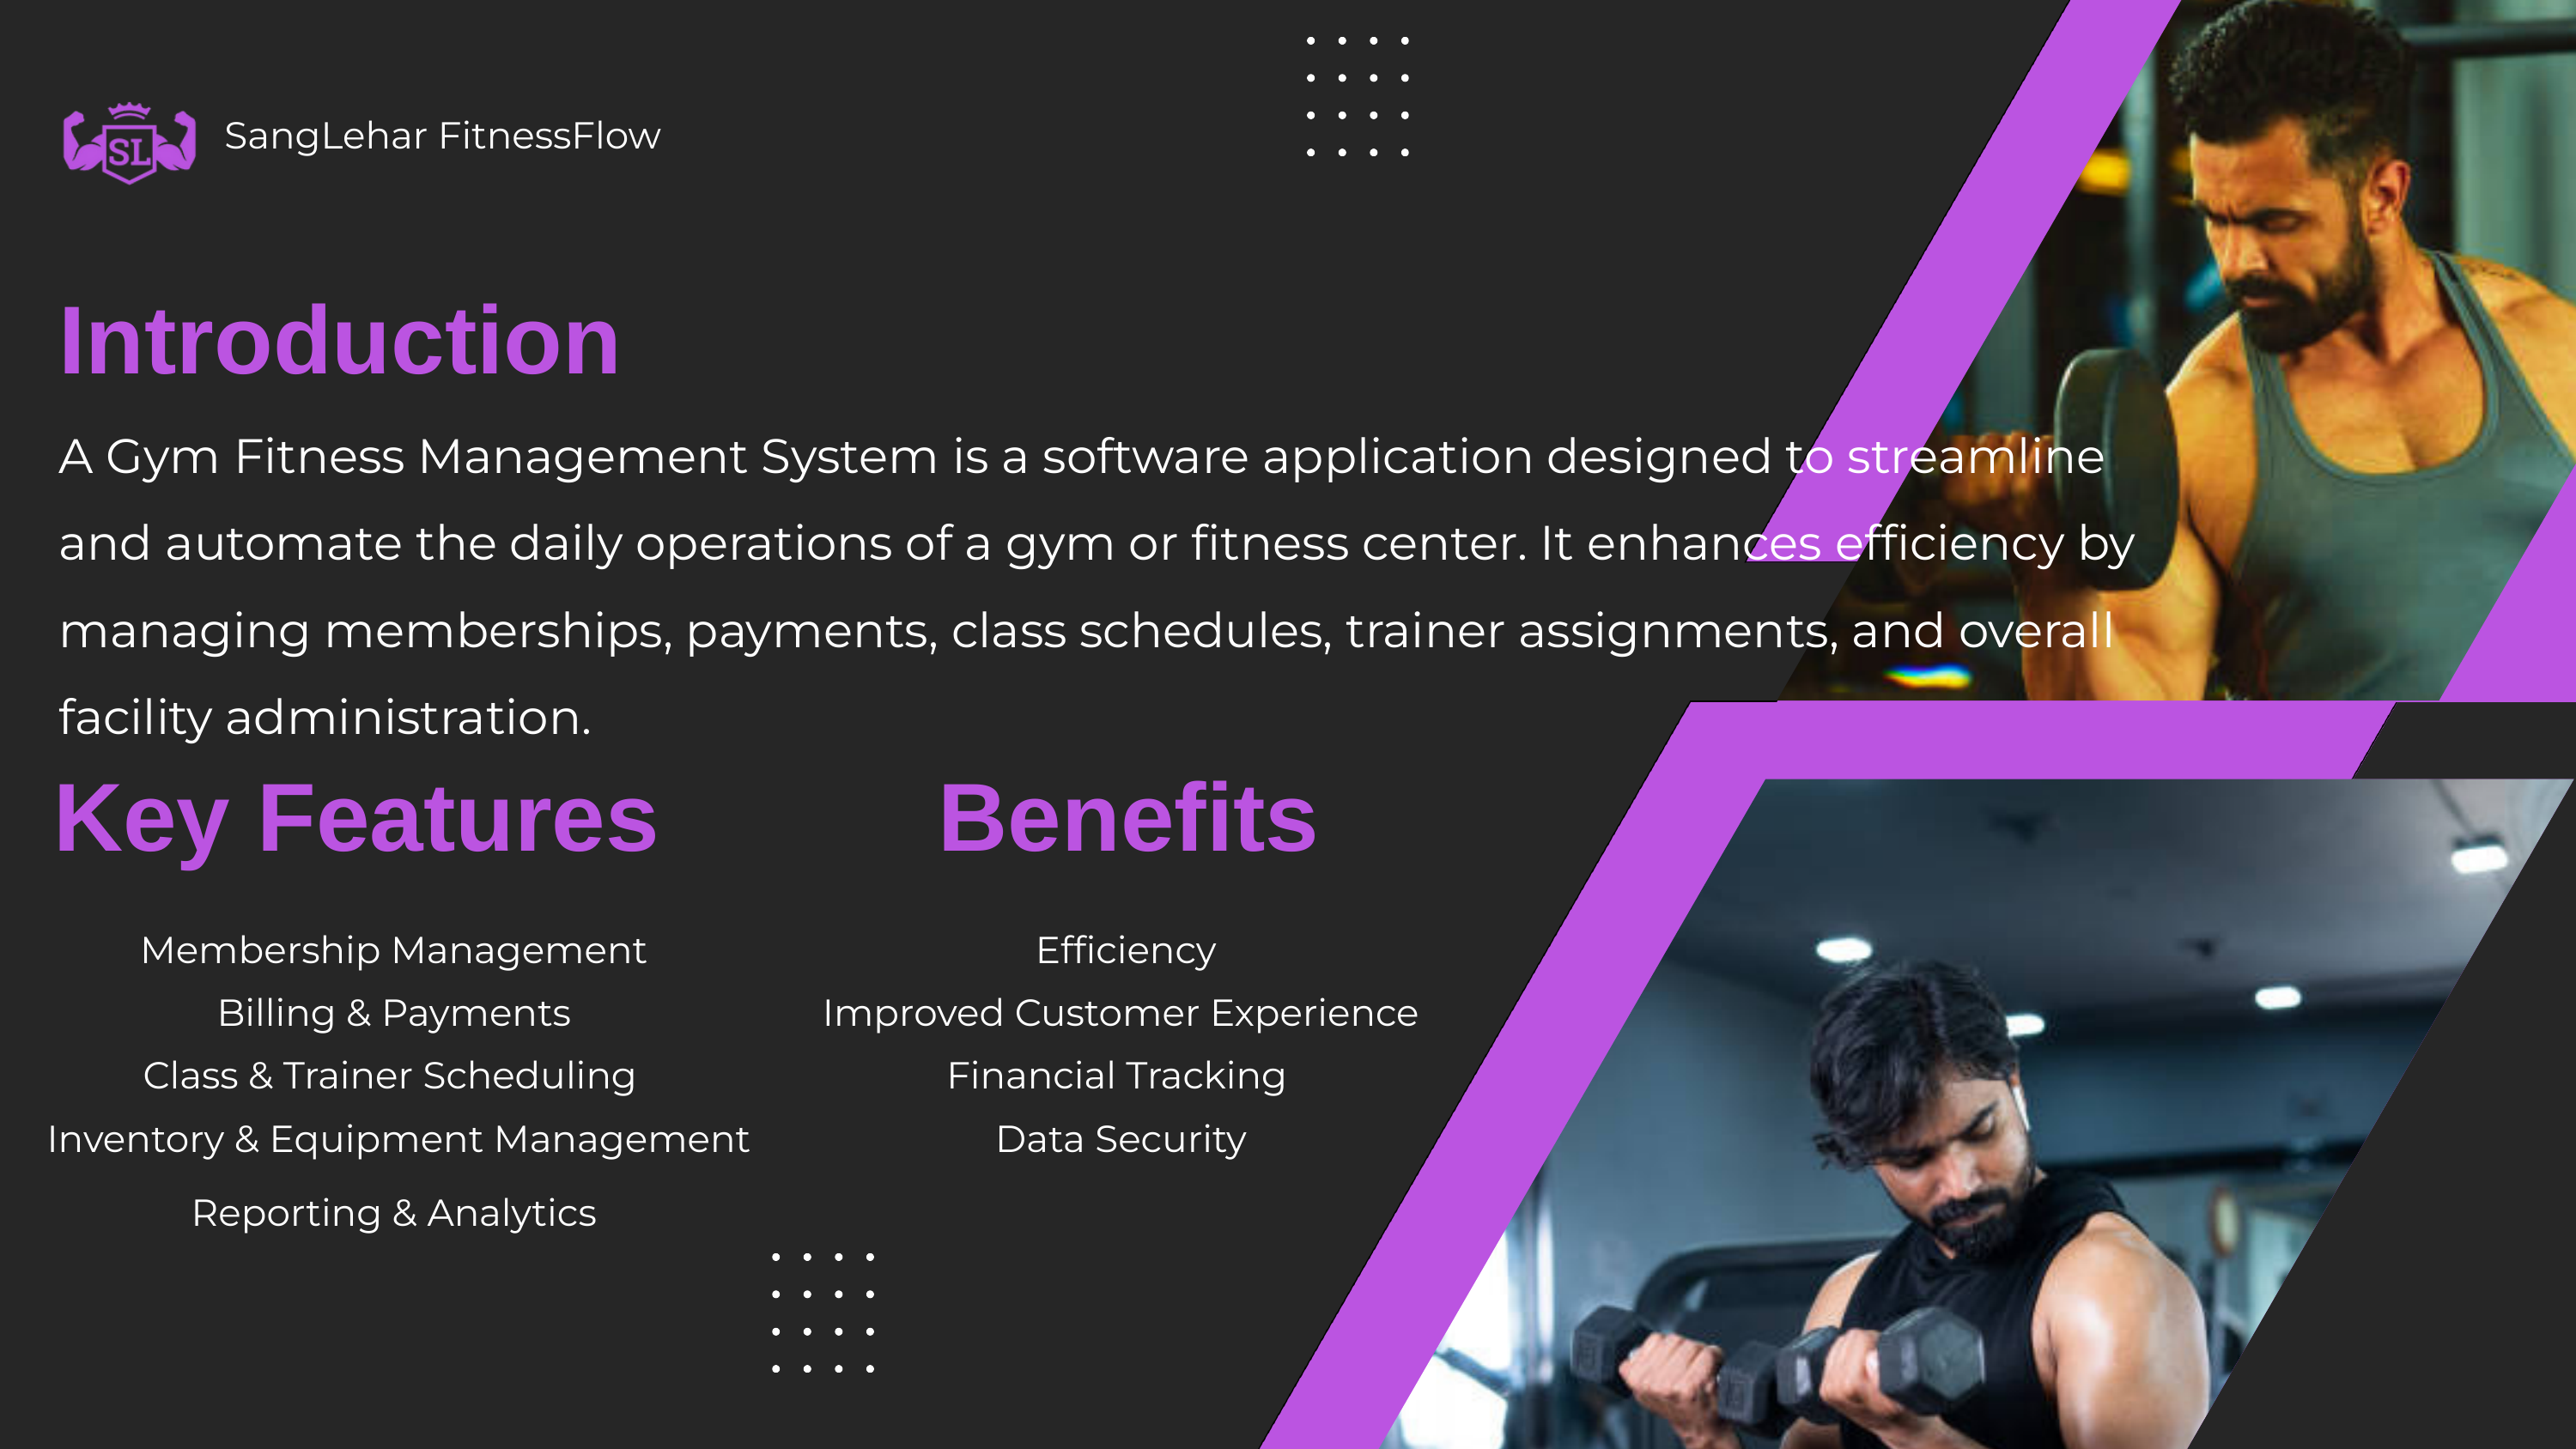

SangLehar FitnessFlow

Introduction

A Gym Fitness Management System is a software application designed to streamline and automate the daily operations of a gym or fitness center. It enhances efficiency by managing memberships, payments, class schedules, trainer assignments, and overall facility administration.

Key Features

Benefits

Membership Management
Efficiency
Billing & Payments
Improved Customer Experience
Class & Trainer Scheduling
Financial Tracking
Inventory & Equipment Management
Data Security
Reporting & Analytics